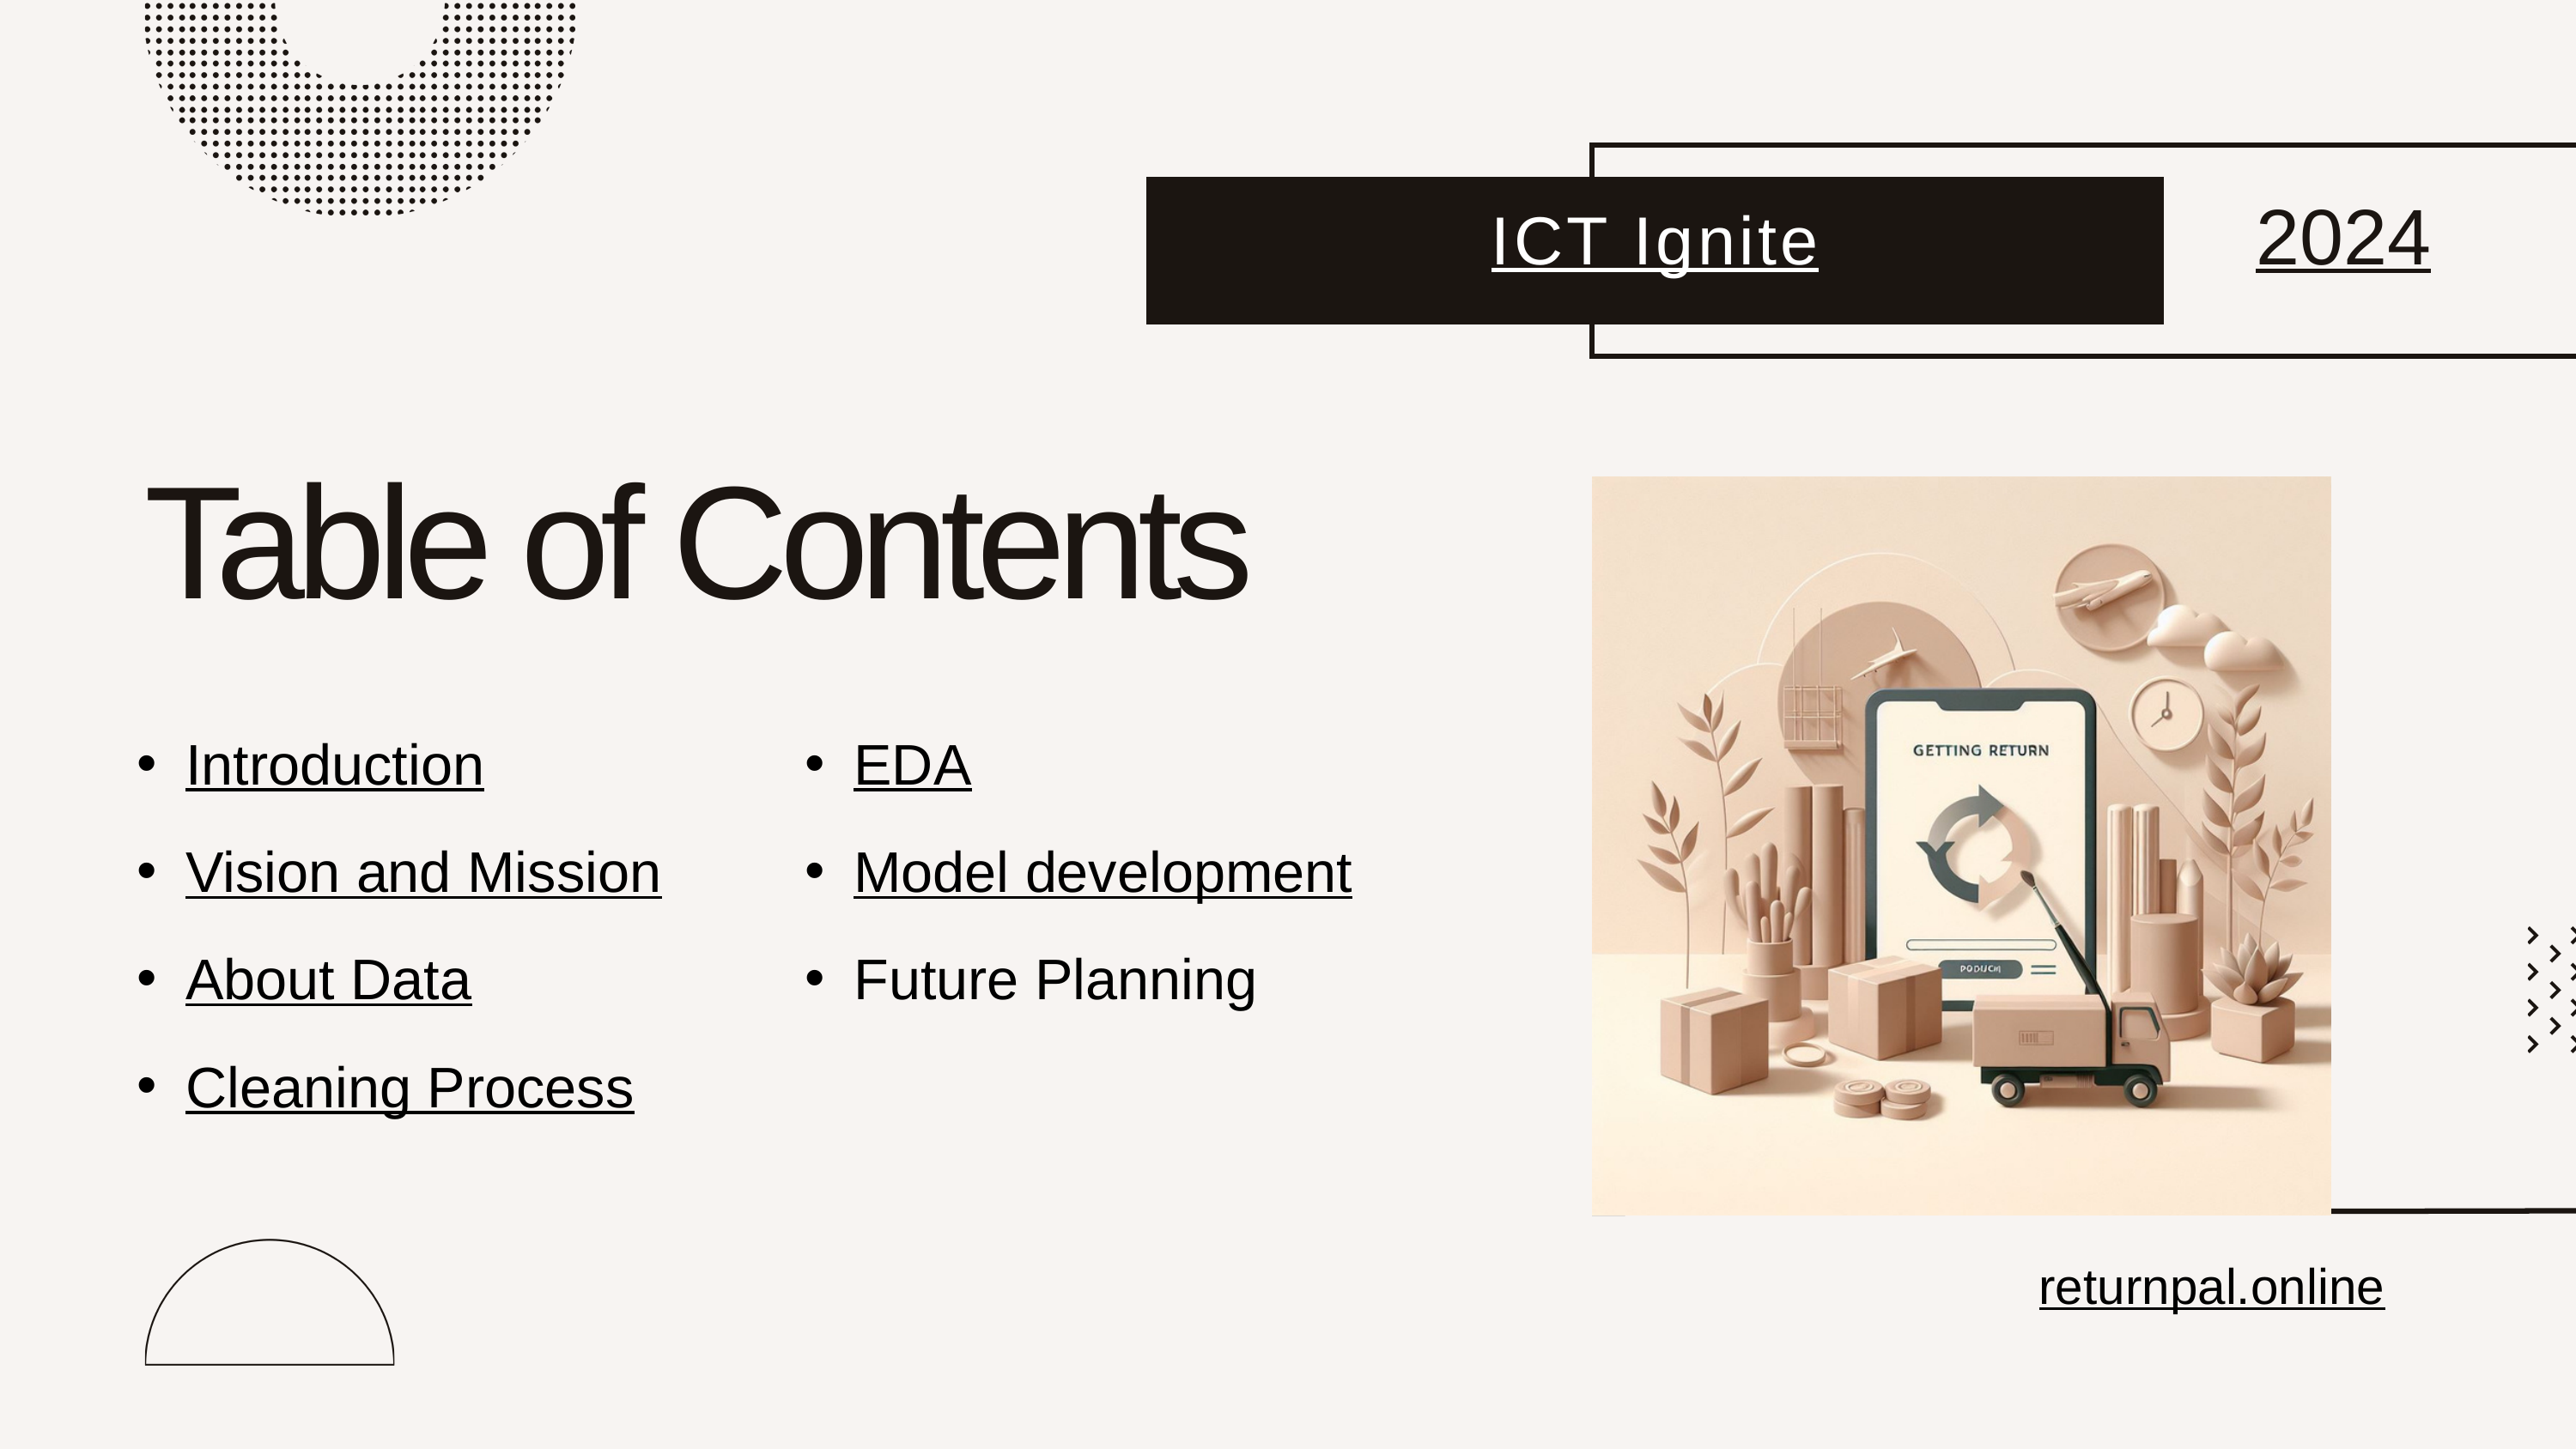

2024
ICT Ignite
Table of Contents

Introduction
Vision and Mission
About Data
Cleaning Process
EDA
Model development
Future Planning

returnpal.online